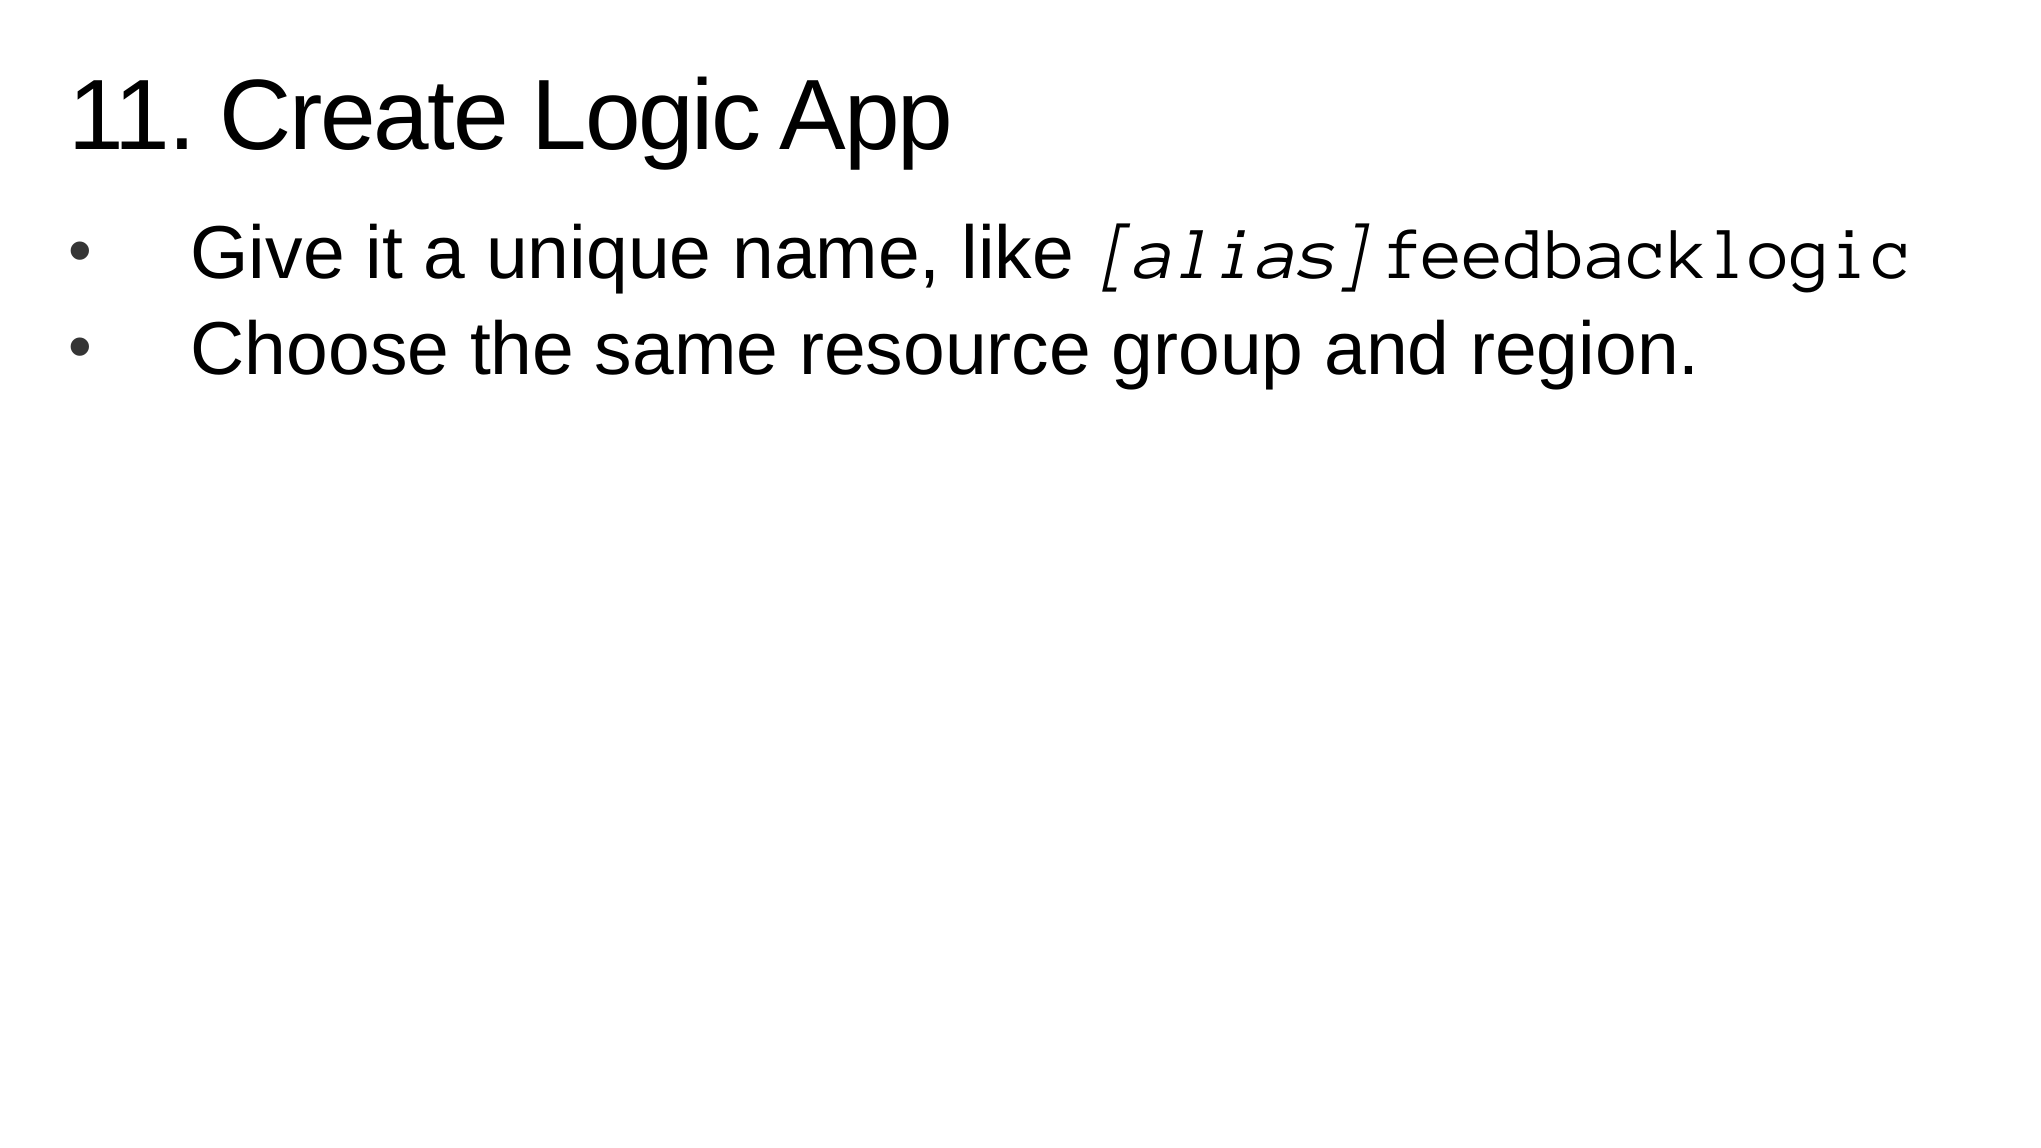

# 11. Create Logic App
Give it a unique name, like [alias]feedbacklogic
Choose the same resource group and region.